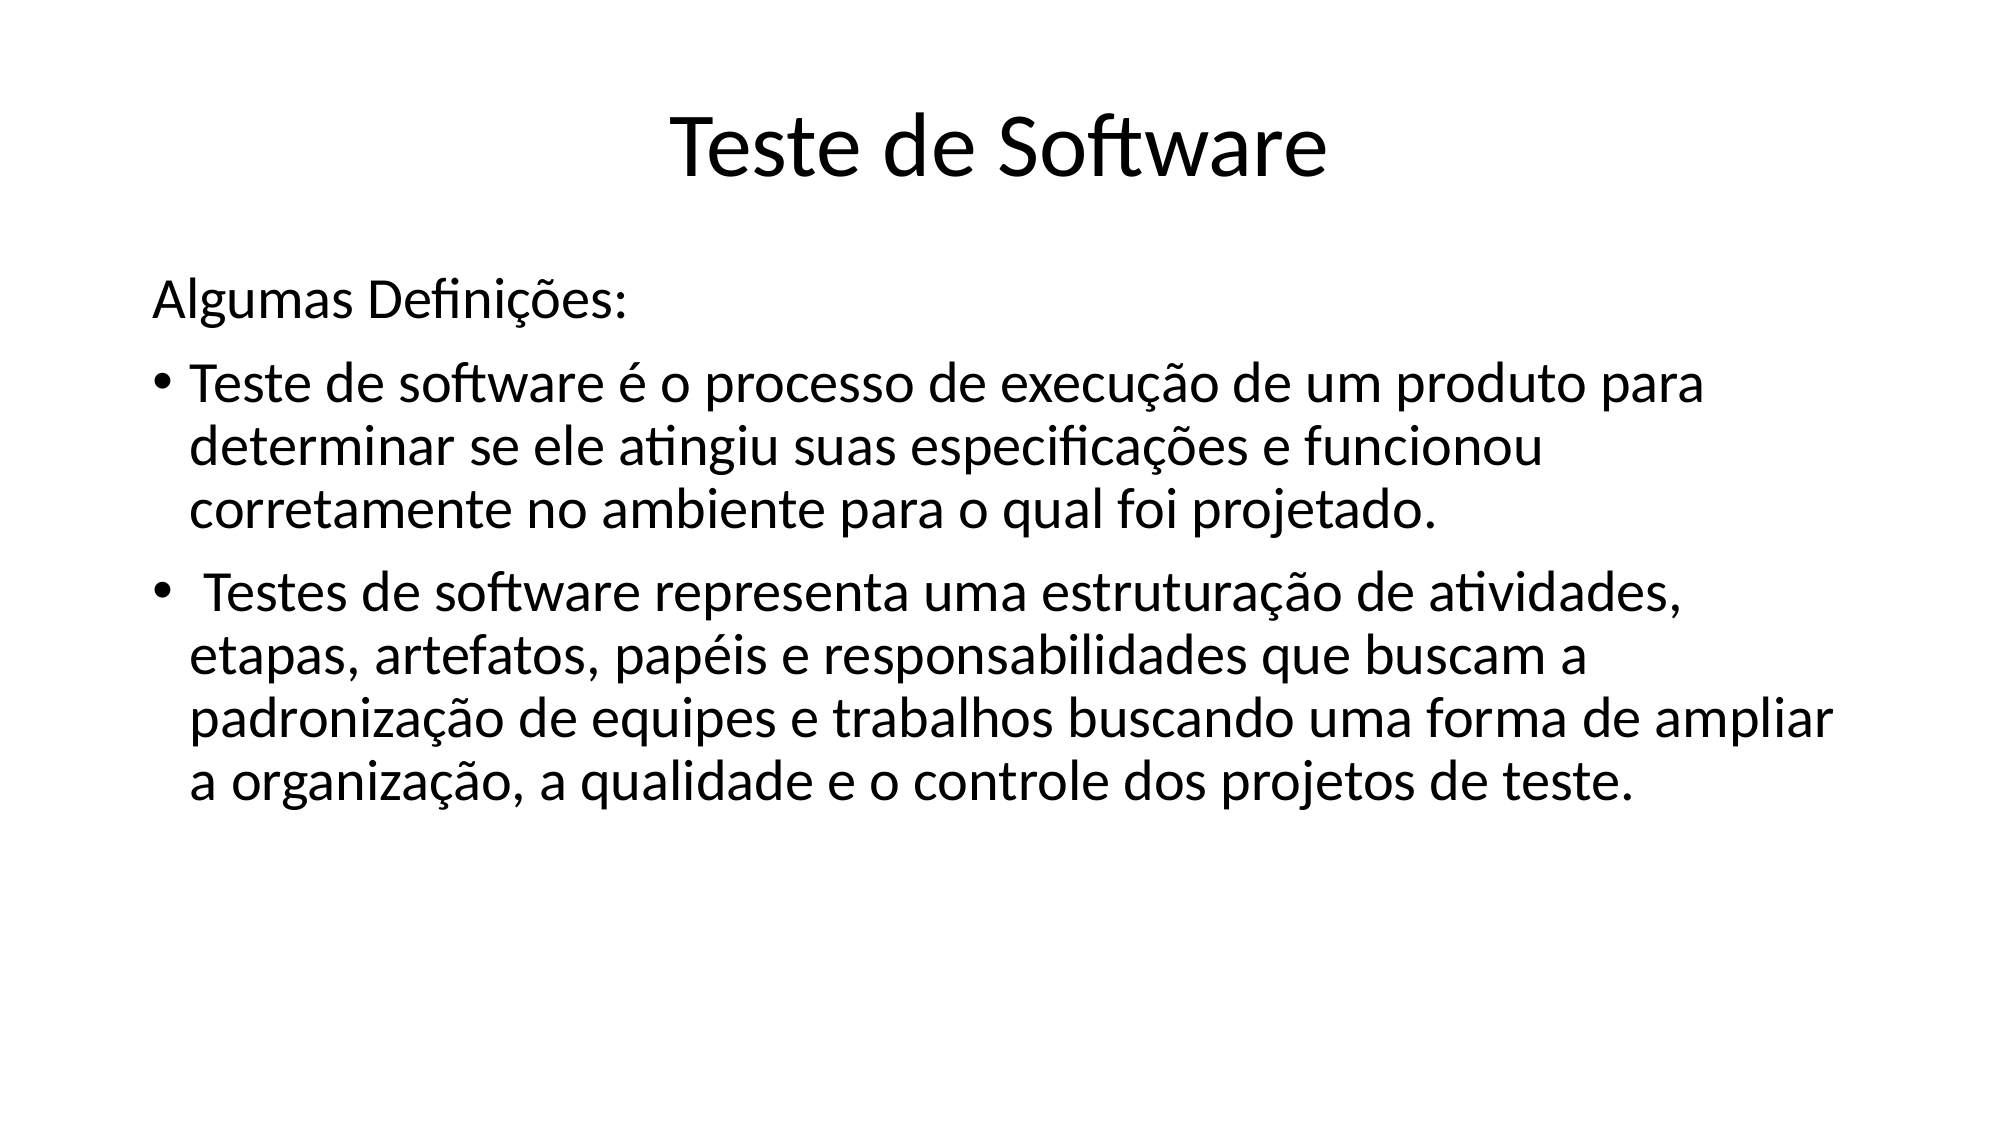

# Teste de Software
Algumas Definições:
Teste de software é o processo de execução de um produto para determinar se ele atingiu suas especificações e funcionou corretamente no ambiente para o qual foi projetado.
 Testes de software representa uma estruturação de atividades, etapas, artefatos, papéis e responsabilidades que buscam a padronização de equipes e trabalhos buscando uma forma de ampliar a organização, a qualidade e o controle dos projetos de teste.